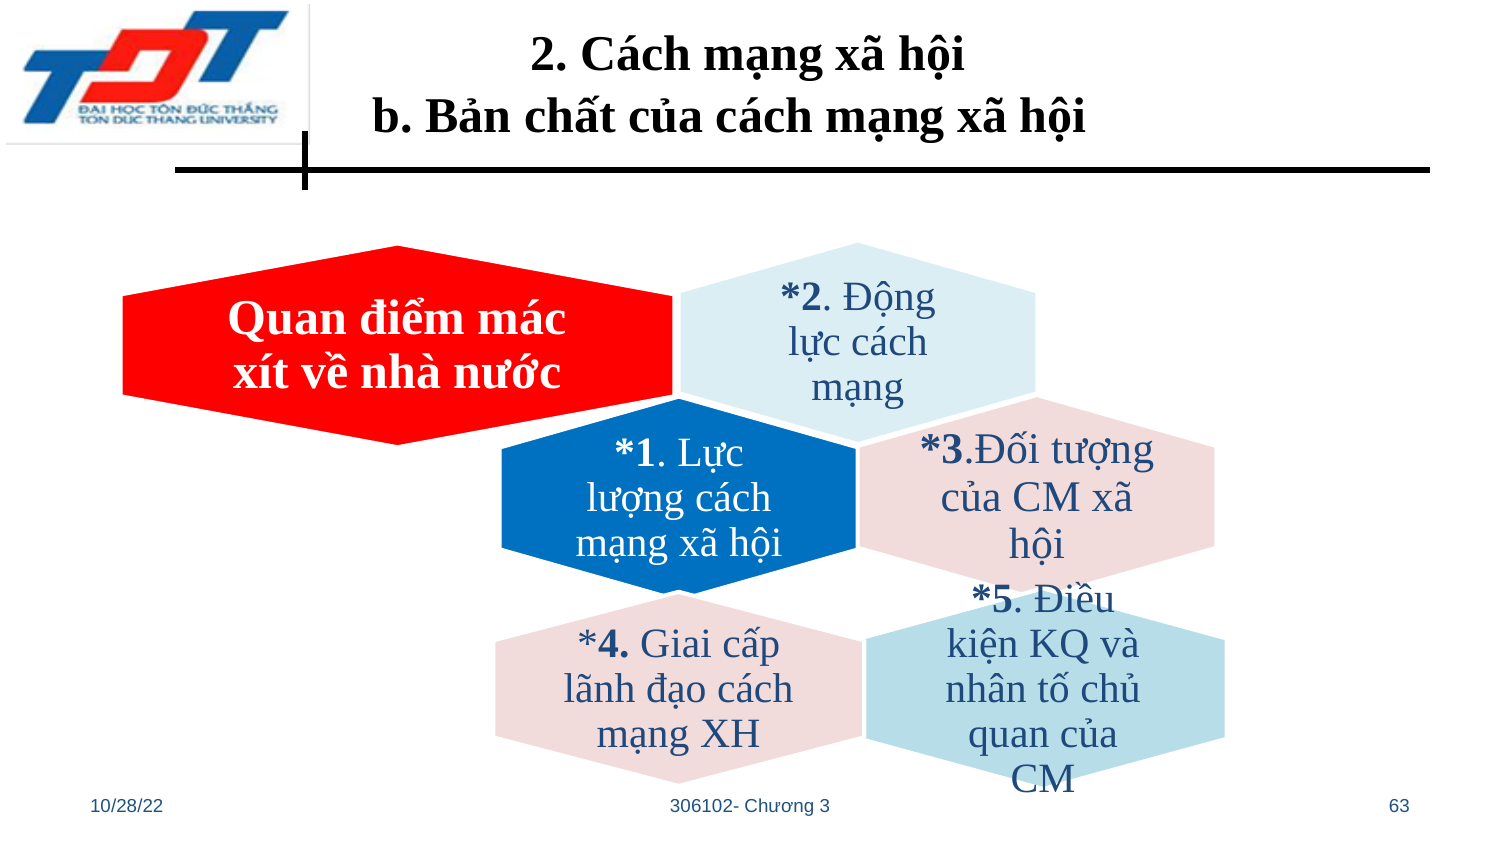

2. Cách mạng xã hội
b. Bản chất của cách mạng xã hội
*2. Động lực cách mạng
Quan điểm mác xít về nhà nước
*1. Lực lượng cách mạng xã hội
*3.Đối tượng của CM xã hội
*5. Điều kiện KQ và nhân tố chủ quan của CM
*4. Giai cấp lãnh đạo cách mạng XH
10/28/22
306102- Chương 3
63